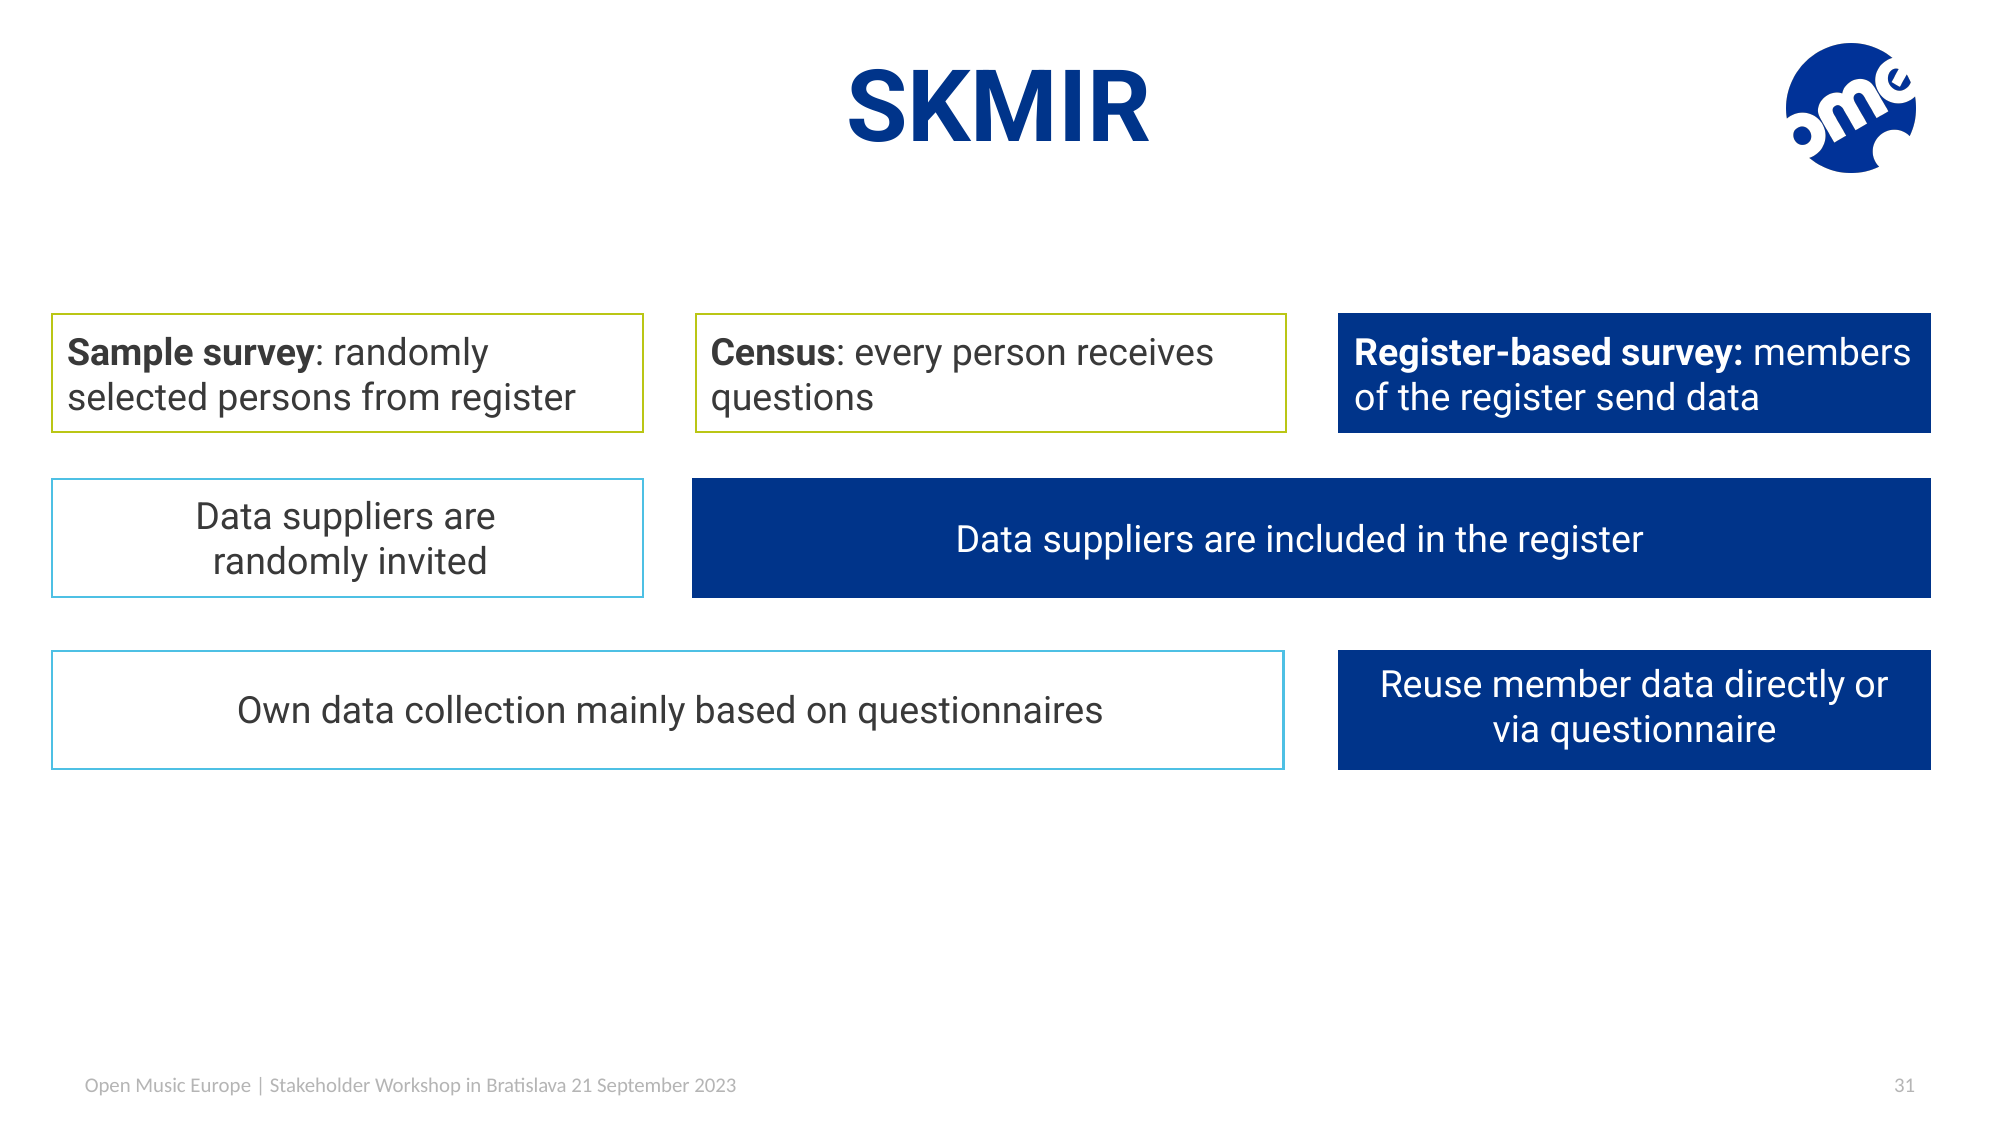

# SKMIR

Sample survey: randomly selected persons from register

Census: every person receives questions

Register-based survey: members of the register send data

Data suppliers are
randomly invited
Data suppliers are included in the register

Reuse member data directly or via questionnaire
Own data collection mainly based on questionnaires
Open Music Europe | Stakeholder Workshop in Bratislava 21 September 2023
31